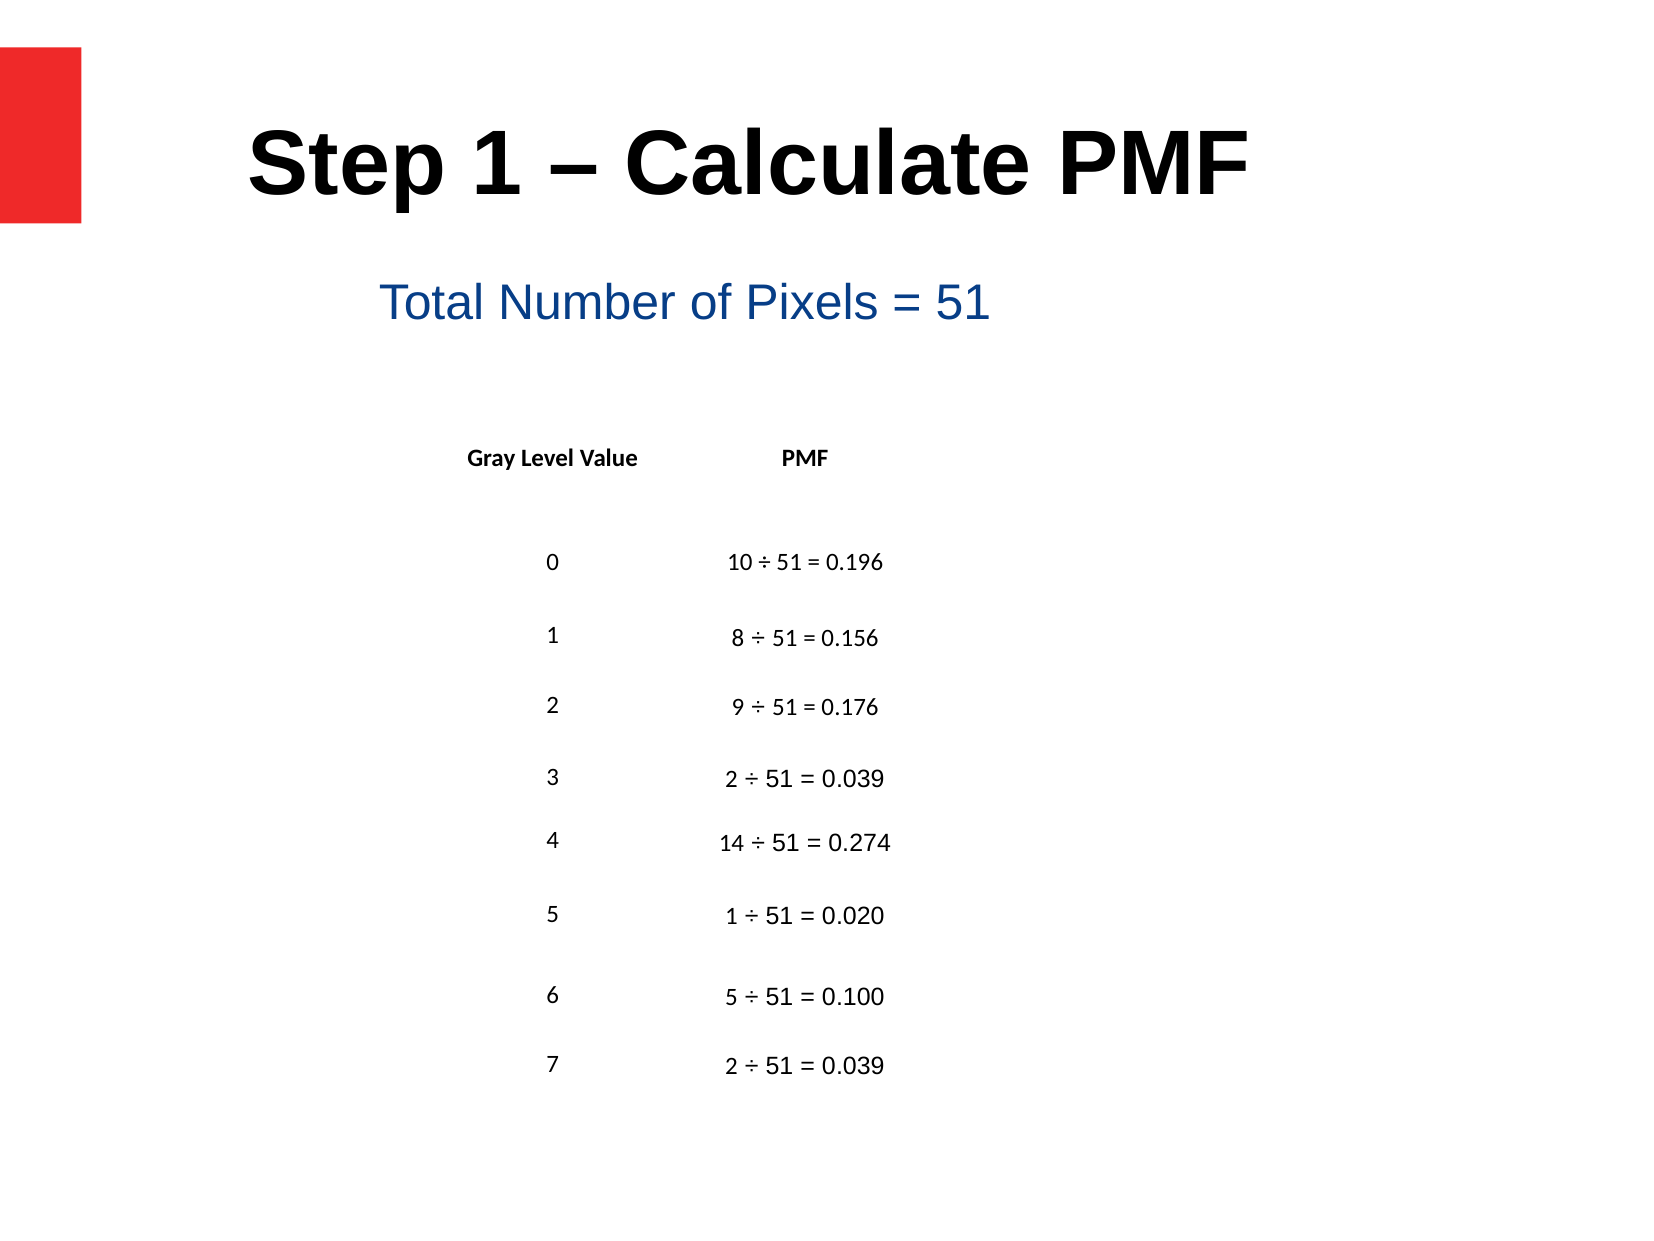

Step 1 – Calculate PMF
Total Number of Pixels = 51
| Gray Level Value | PMF |
| --- | --- |
| 0 | 10 ÷ 51 = 0.196 |
| 1 | 8 ÷ 51 = 0.156 |
| 2 | 9 ÷ 51 = 0.176 |
| 3 | 2 ÷ 51 = 0.039 |
| 4 | 14 ÷ 51 = 0.274 |
| 5 | 1 ÷ 51 = 0.020 |
| 6 | 5 ÷ 51 = 0.100 |
| 7 | 2 ÷ 51 = 0.039 |